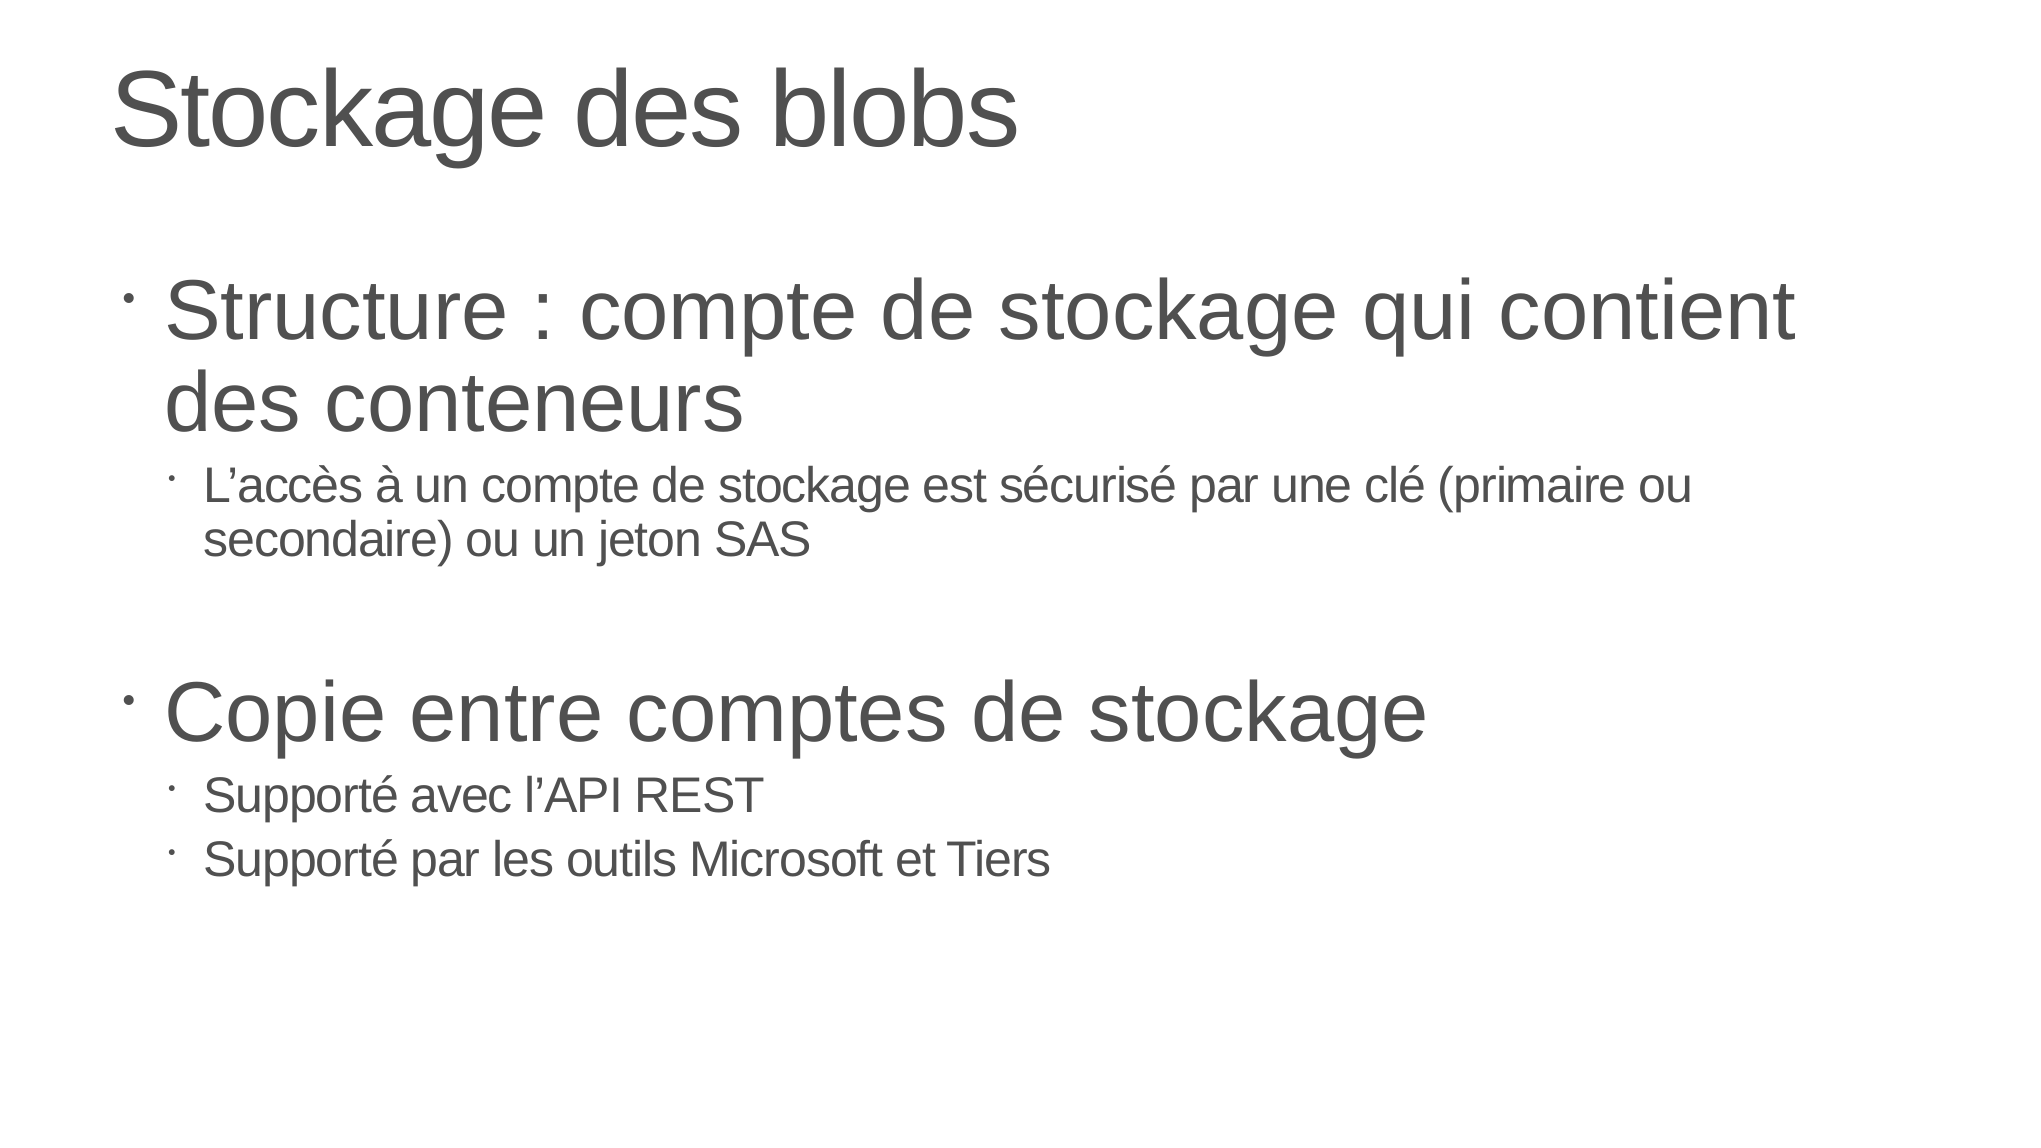

# Stockage des blobs
Structure : compte de stockage qui contient des conteneurs
L’accès à un compte de stockage est sécurisé par une clé (primaire ou secondaire) ou un jeton SAS

Copie entre comptes de stockage
Supporté avec l’API REST
Supporté par les outils Microsoft et Tiers